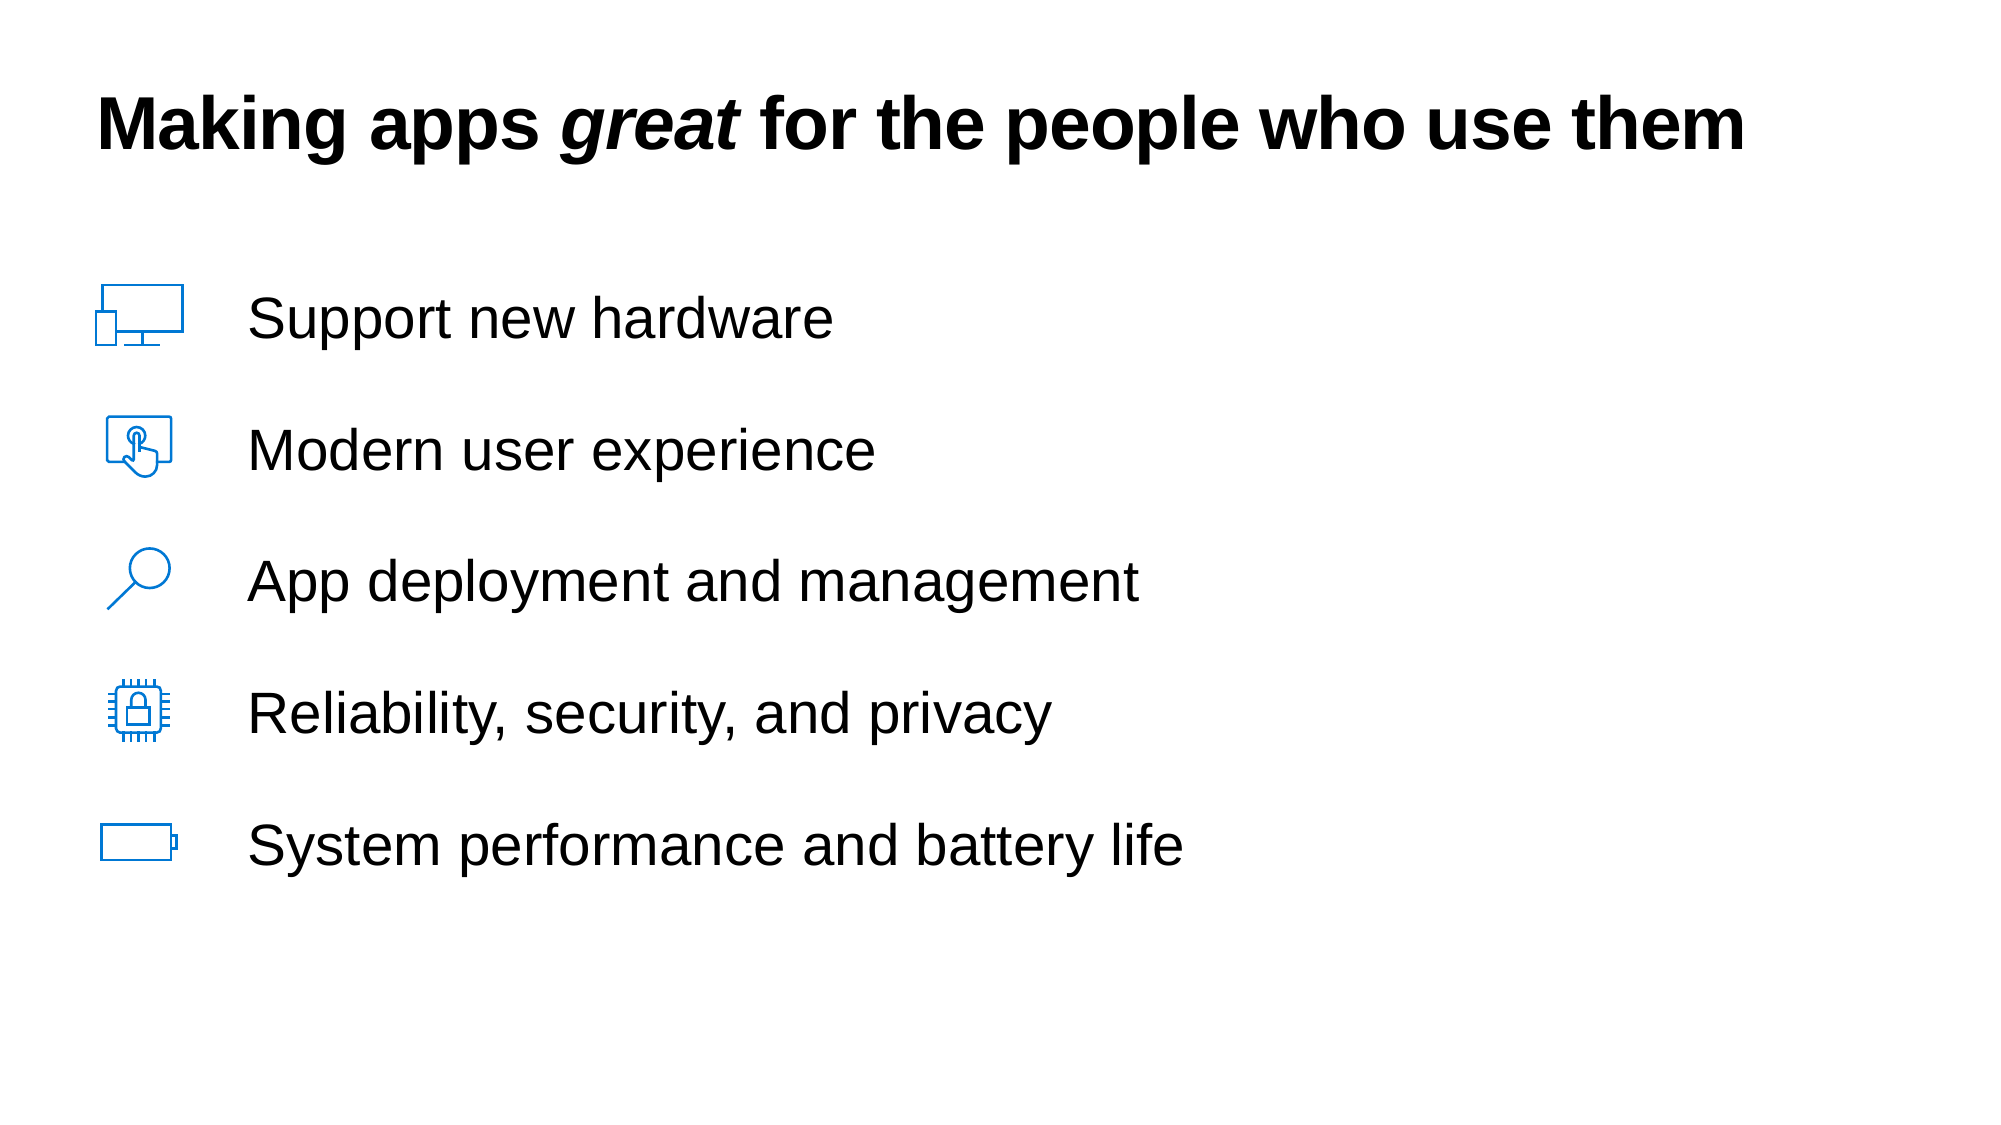

# Making apps great for the people who use them
Support new hardware

Modern user experience

App deployment and management

Reliability, security, and privacy

System performance and battery life